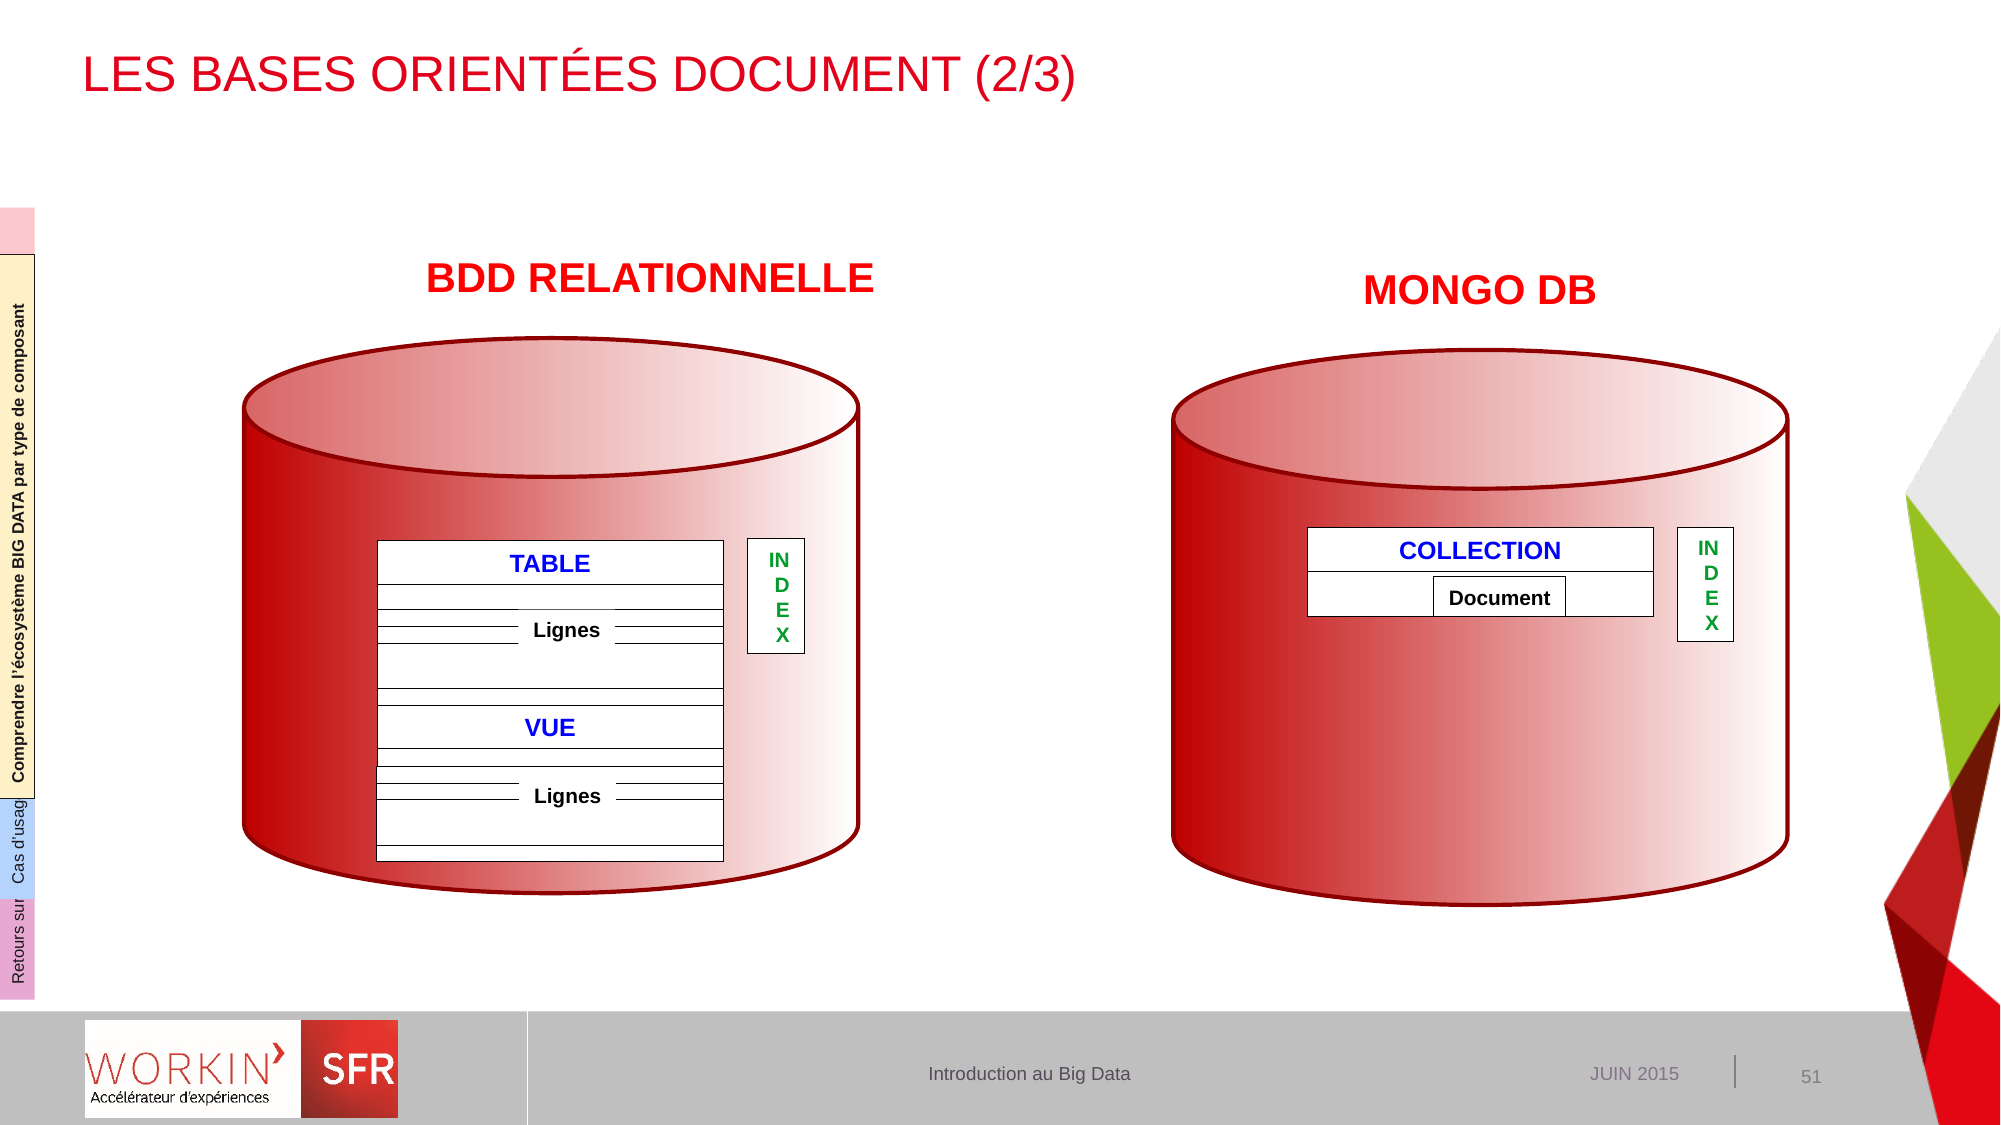

# LES BASES ORIENTées document (2/3)
Comprendre le Big Data s enjeux
Comprendre l’écosystème BIG DATA par type de composant
Cas d’usage dans le contexte SFR
Retours sur expérience dans le contexte SFR
BDD RELATIONNELLE

MONGO DB

INDEX
COLLECTION

INDEX
TABLE

VUE

Document

Lignes

Lignes
JUIN 2015
51